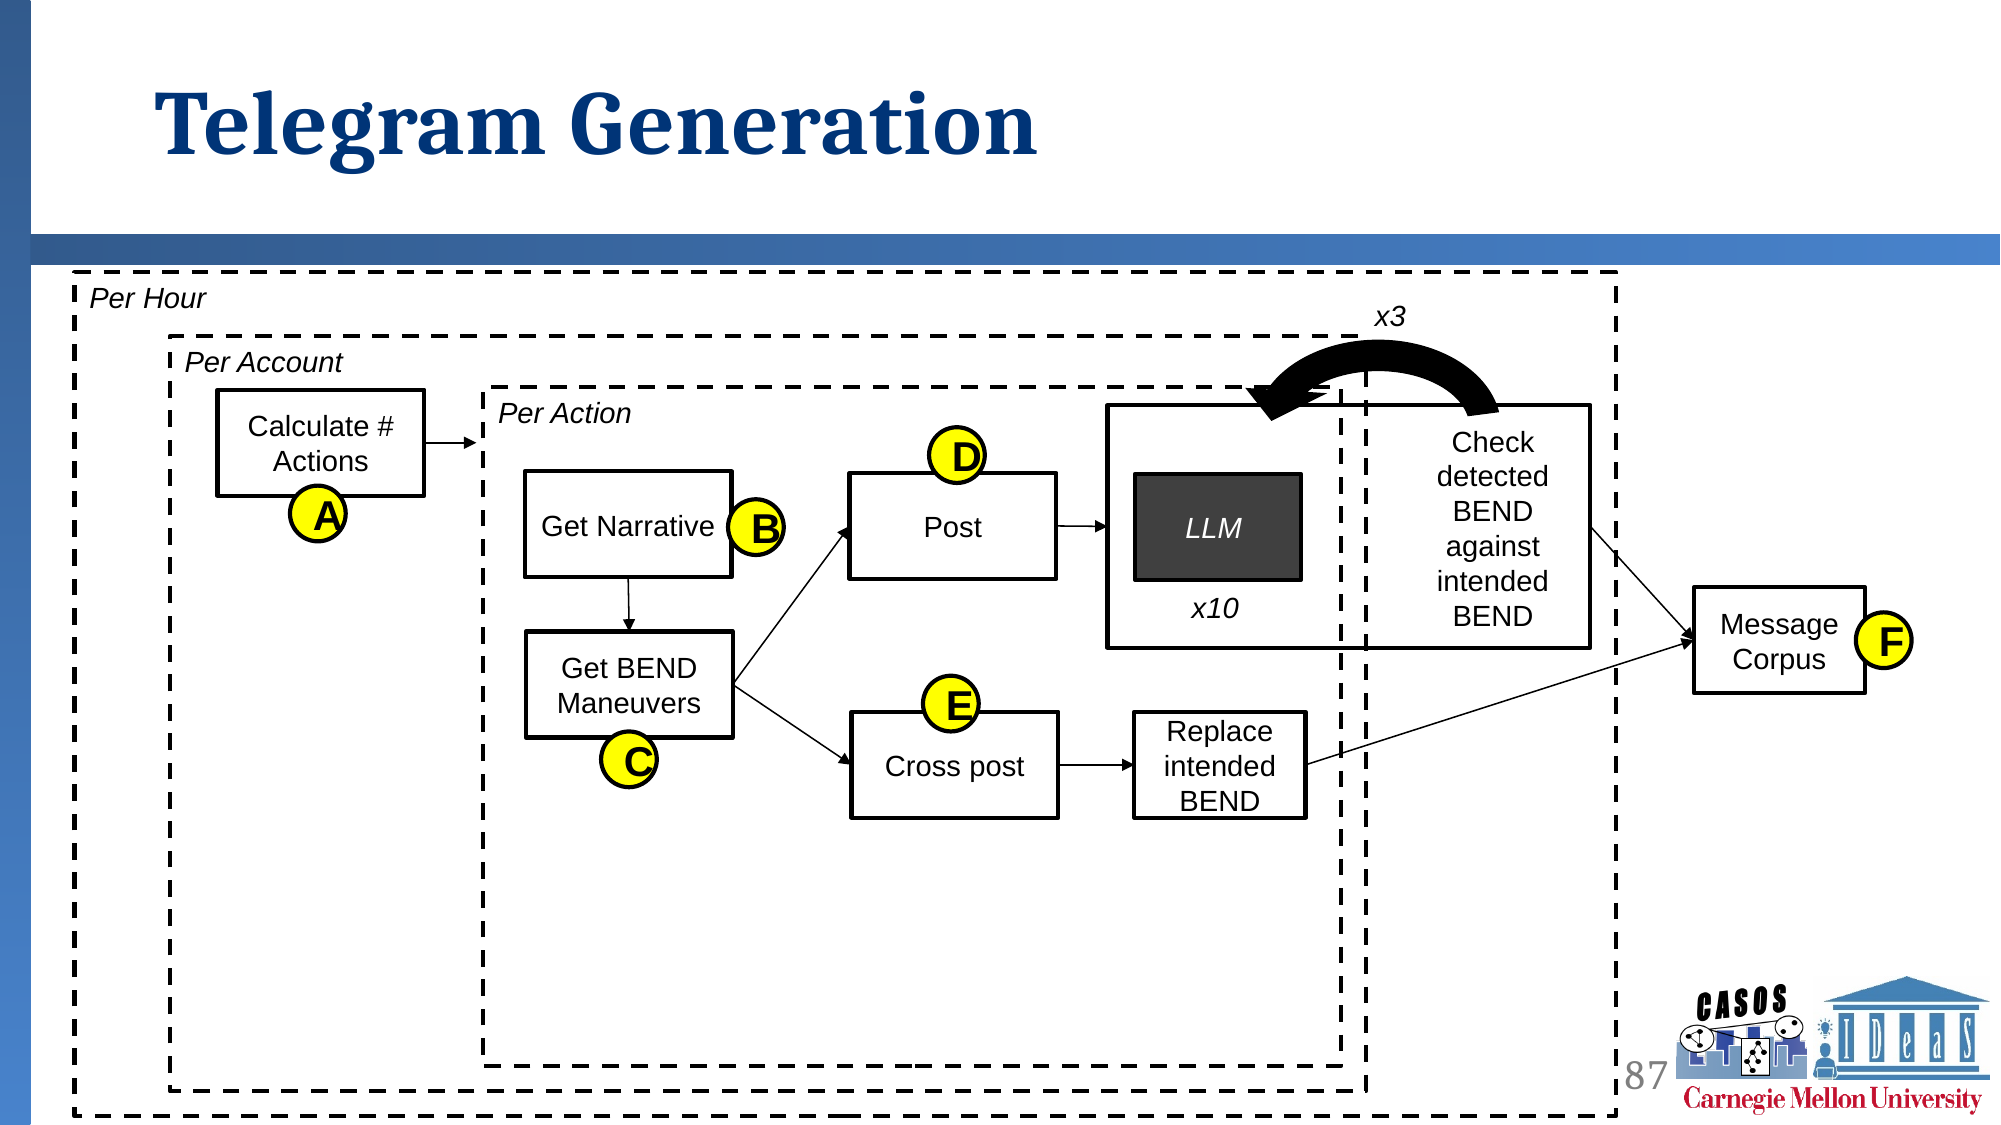

# Telegram Generation
Per Hour
x3

Per Account
Per Action
Calculate # Actions

D
Get Narrative
Post
LLM
Check detected BEND against intended BEND
A
B
x10
Message Corpus
F
Get BEND Maneuvers
E
Cross post
Replace intended BEND
C
87